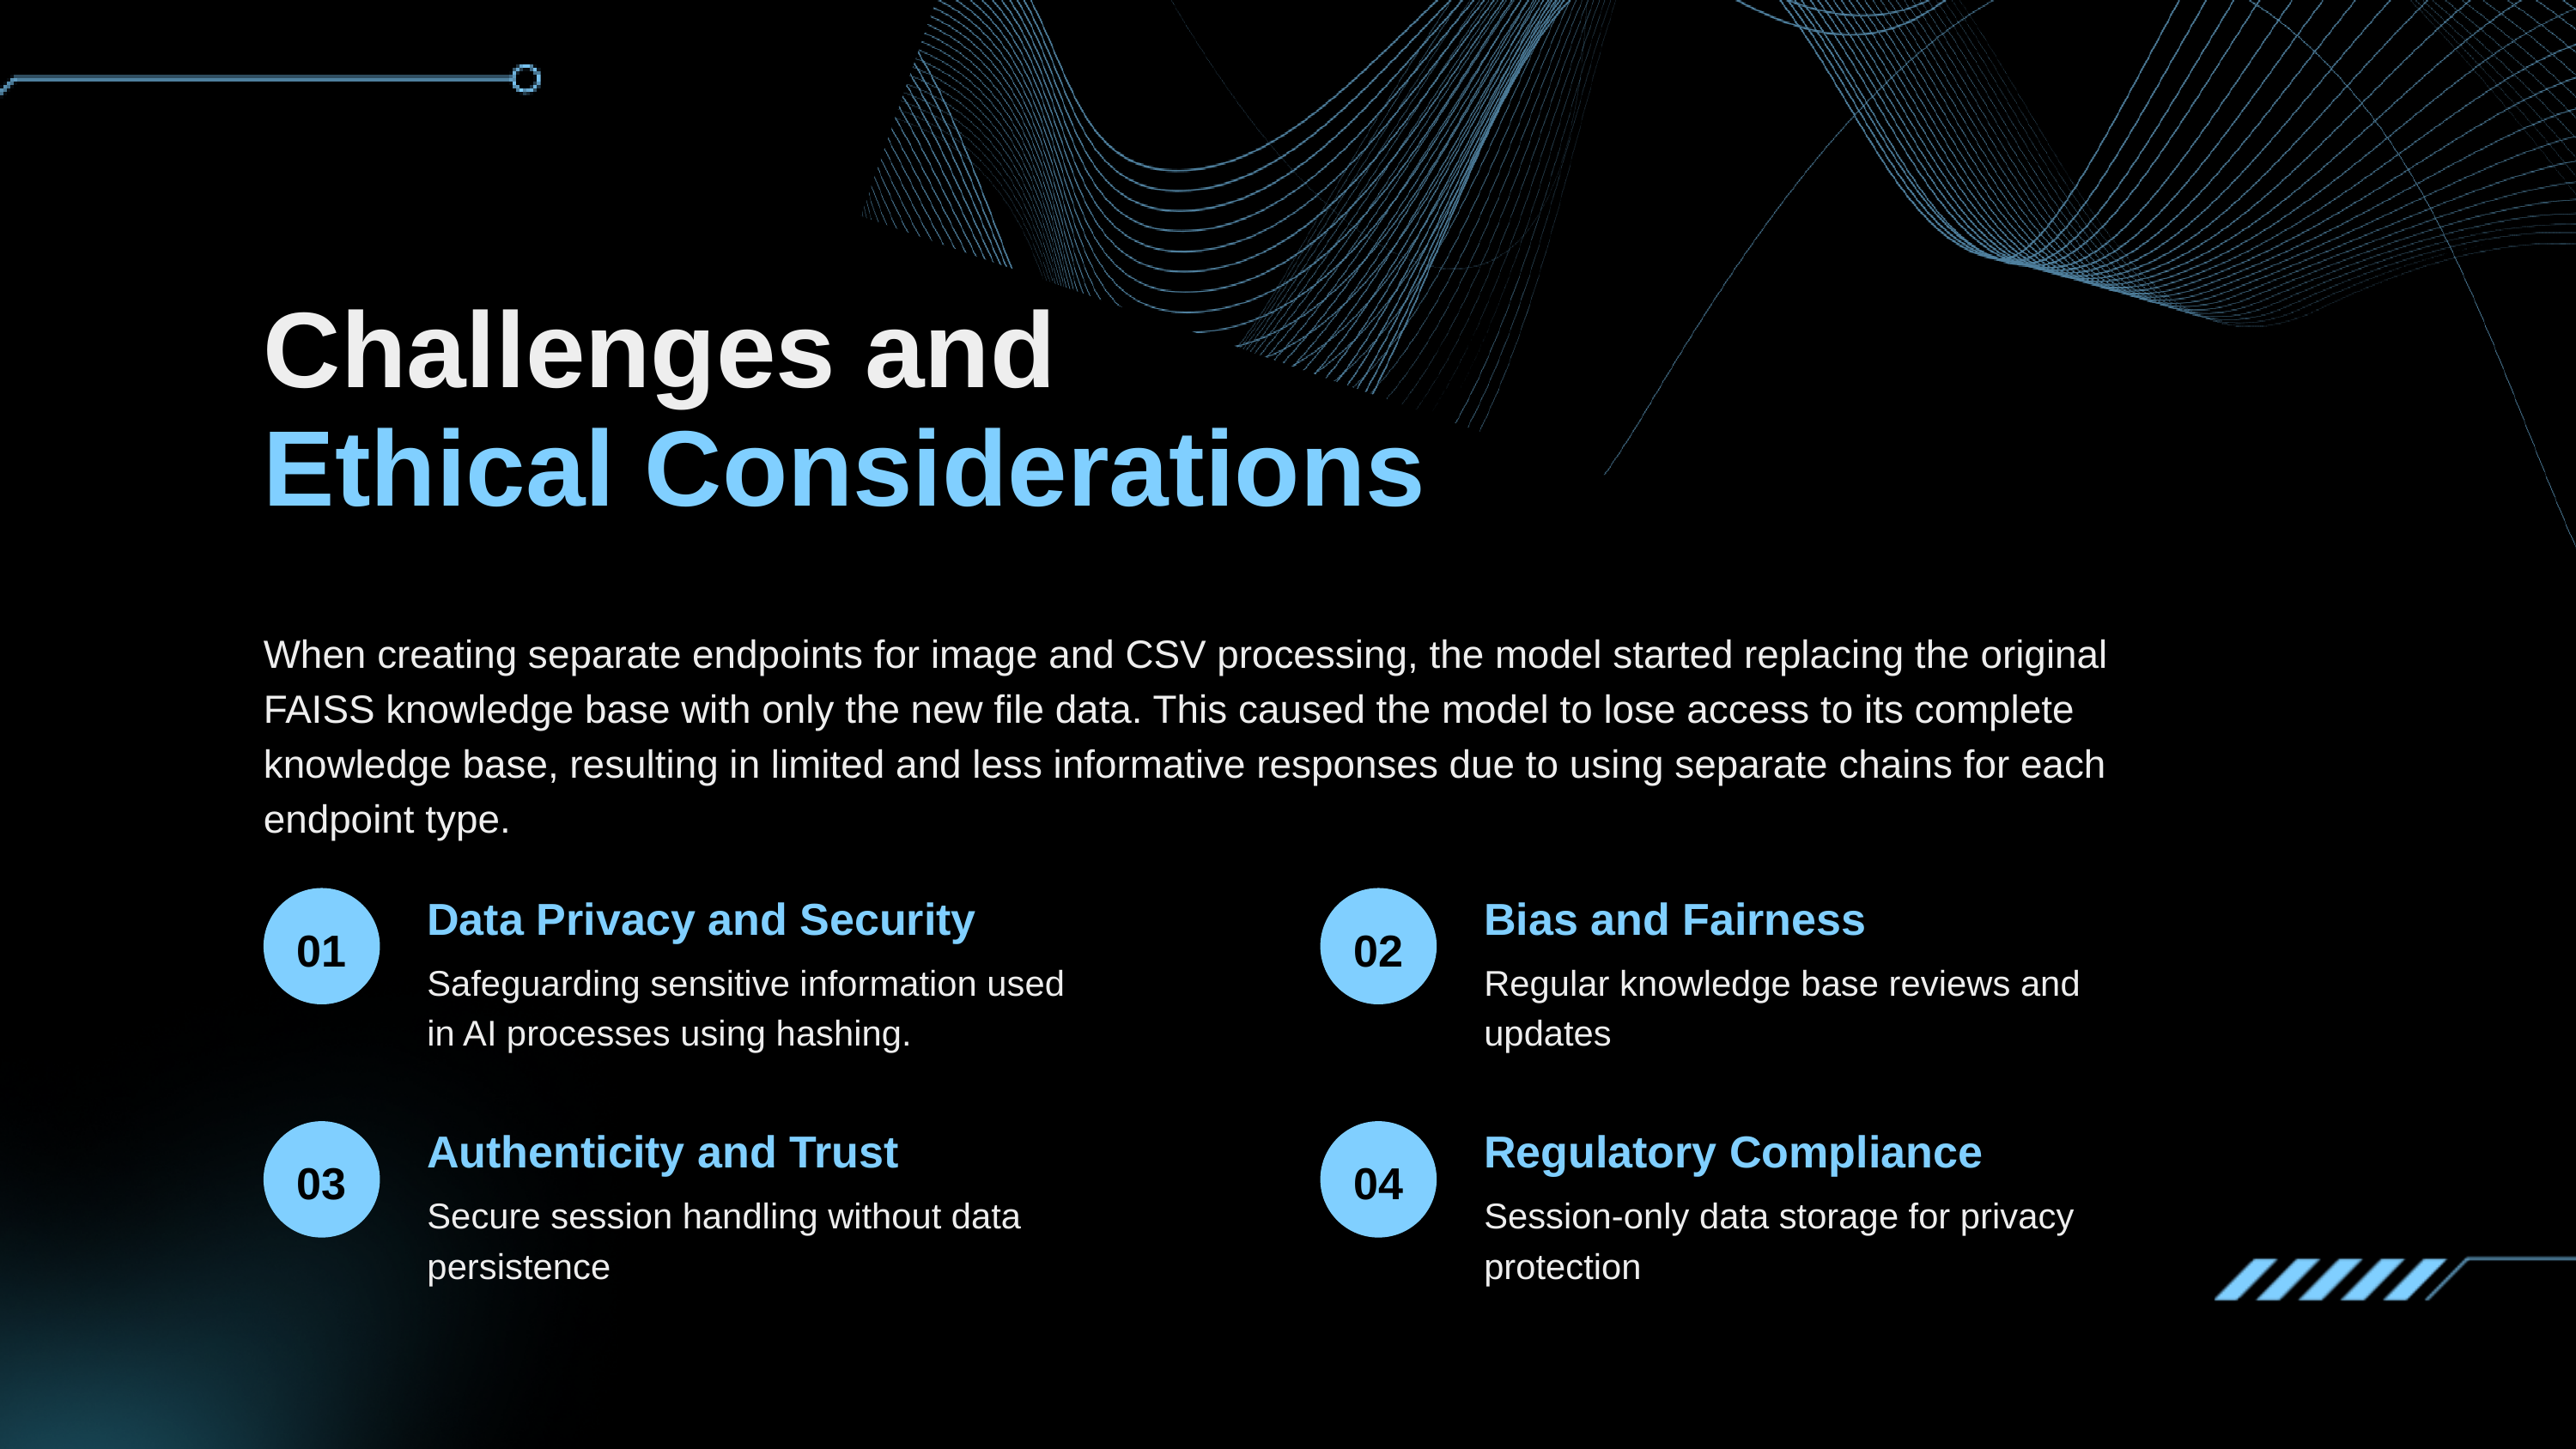

Challenges and
Ethical Considerations
When creating separate endpoints for image and CSV processing, the model started replacing the original FAISS knowledge base with only the new file data. This caused the model to lose access to its complete knowledge base, resulting in limited and less informative responses due to using separate chains for each endpoint type.
Data Privacy and Security
Bias and Fairness

01
02
Safeguarding sensitive information used in AI processes using hashing.
Regular knowledge base reviews and updates

Authenticity and Trust
Regulatory Compliance

03
04
Secure session handling without data persistence
Session-only data storage for privacy protection